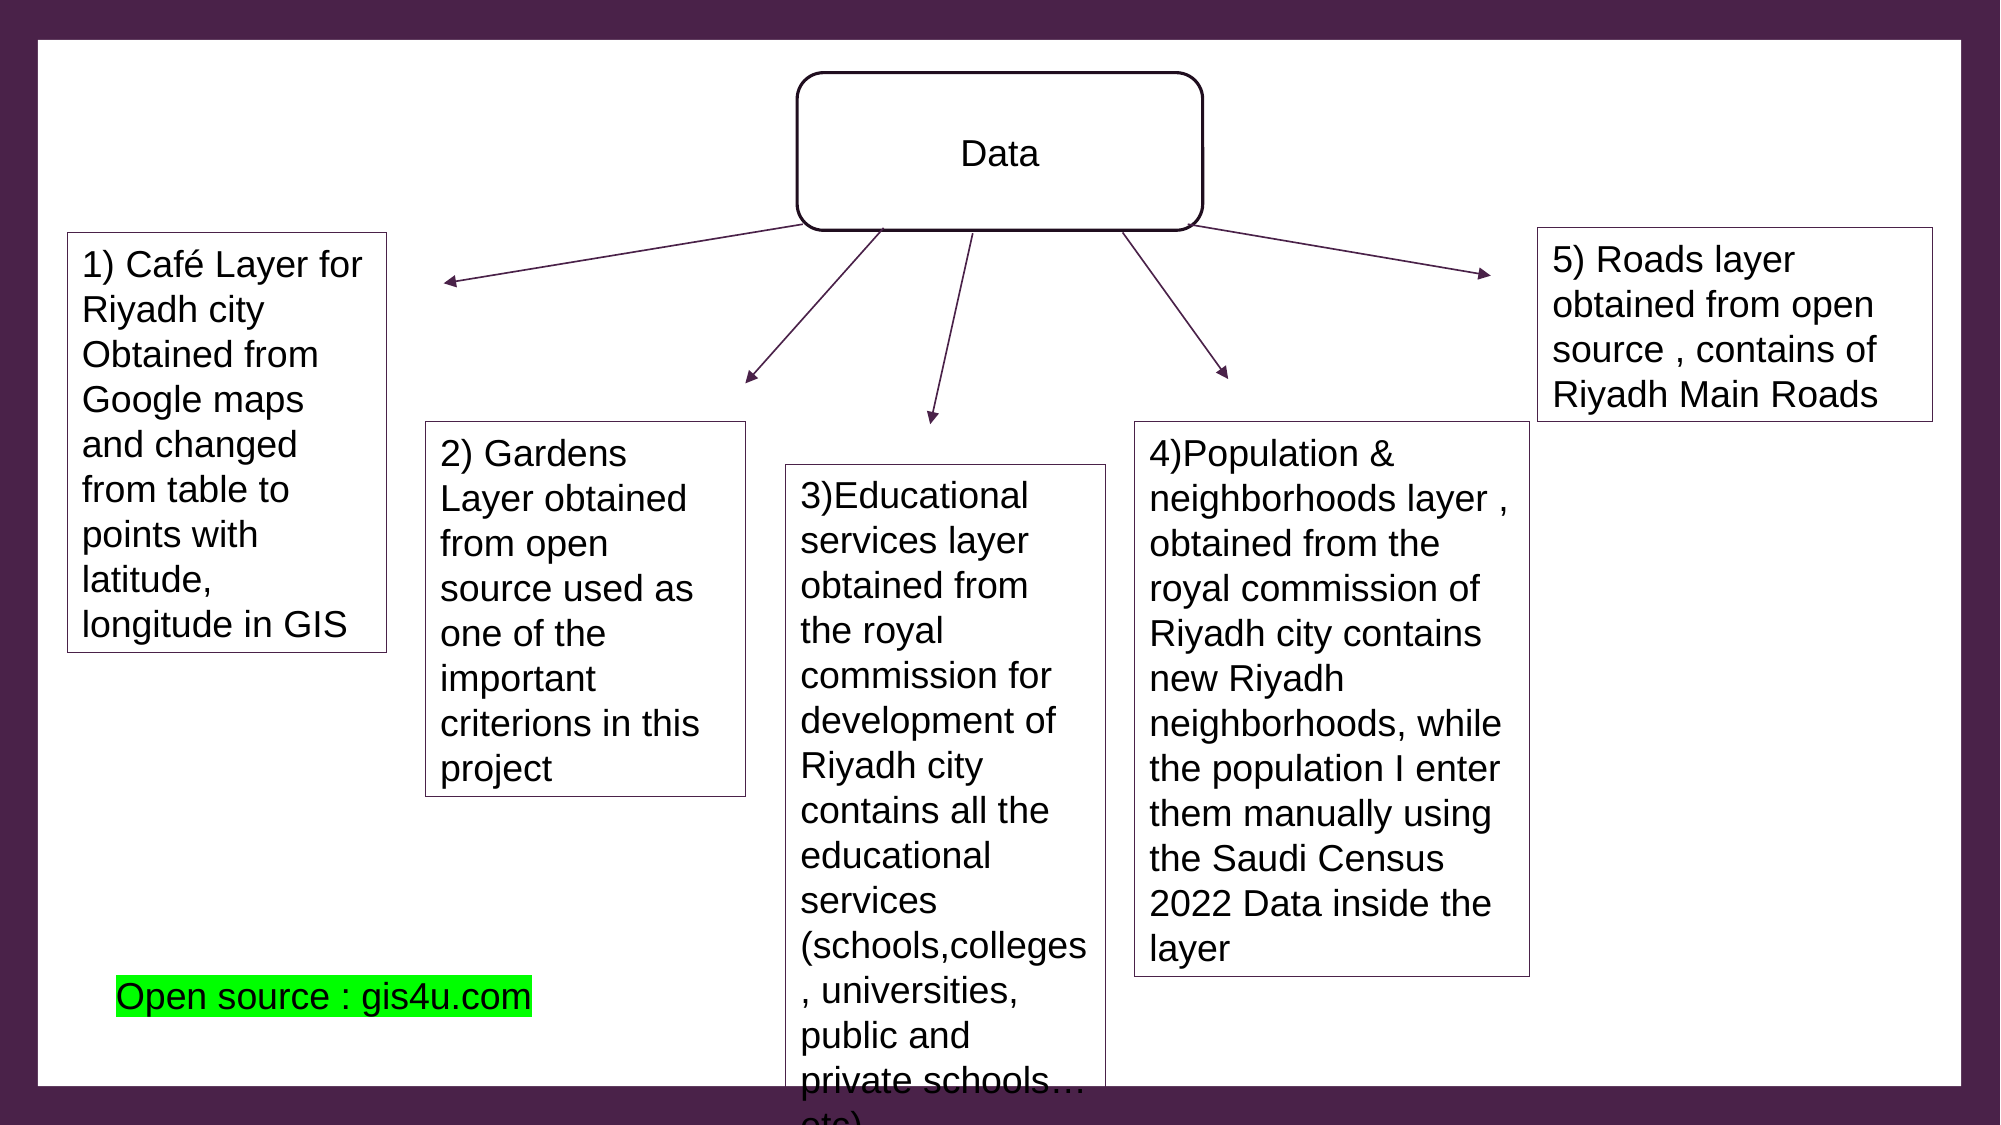

Data
5) Roads layer obtained from open source , contains of Riyadh Main Roads
1) Café Layer for Riyadh city Obtained from Google maps and changed from table to points with latitude, longitude in GIS
2) Gardens Layer obtained from open source used as one of the important criterions in this project
4)Population & neighborhoods layer , obtained from the royal commission of Riyadh city contains new Riyadh neighborhoods, while the population I enter them manually using the Saudi Census 2022 Data inside the layer
3)Educational services layer obtained from the royal commission for development of Riyadh city contains all the educational services (schools,colleges , universities, public and private schools…etc)
Open source : gis4u.com